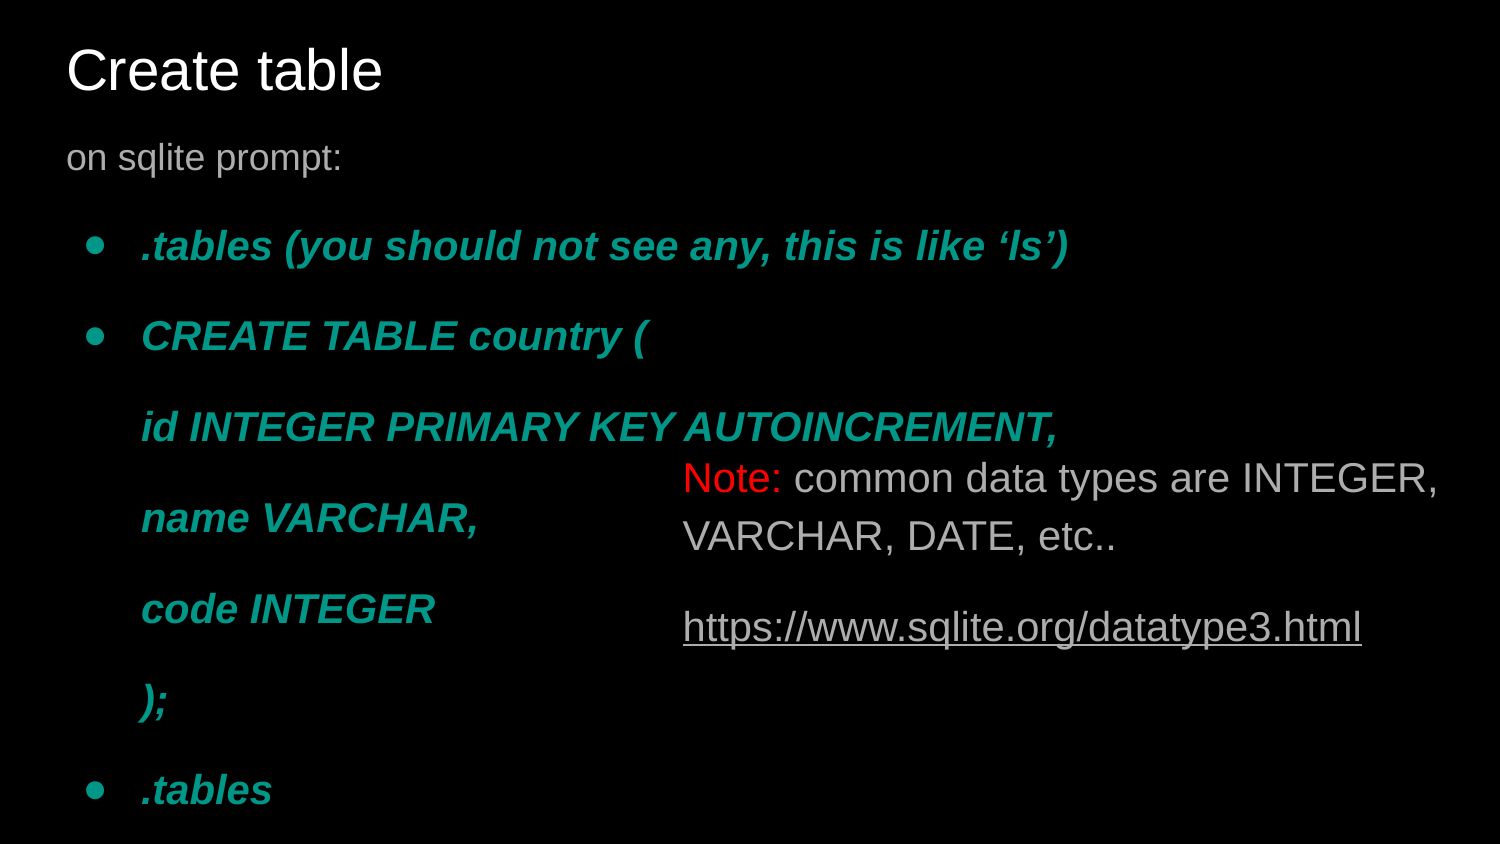

# Create table
on sqlite prompt:
.tables (you should not see any, this is like ‘ls’)
CREATE TABLE country (
id INTEGER PRIMARY KEY AUTOINCREMENT,
name VARCHAR,
code INTEGER
);
.tables

Note: common data types are INTEGER, VARCHAR, DATE, etc..
https://www.sqlite.org/datatype3.html

https://goo.gl/kCuA7F